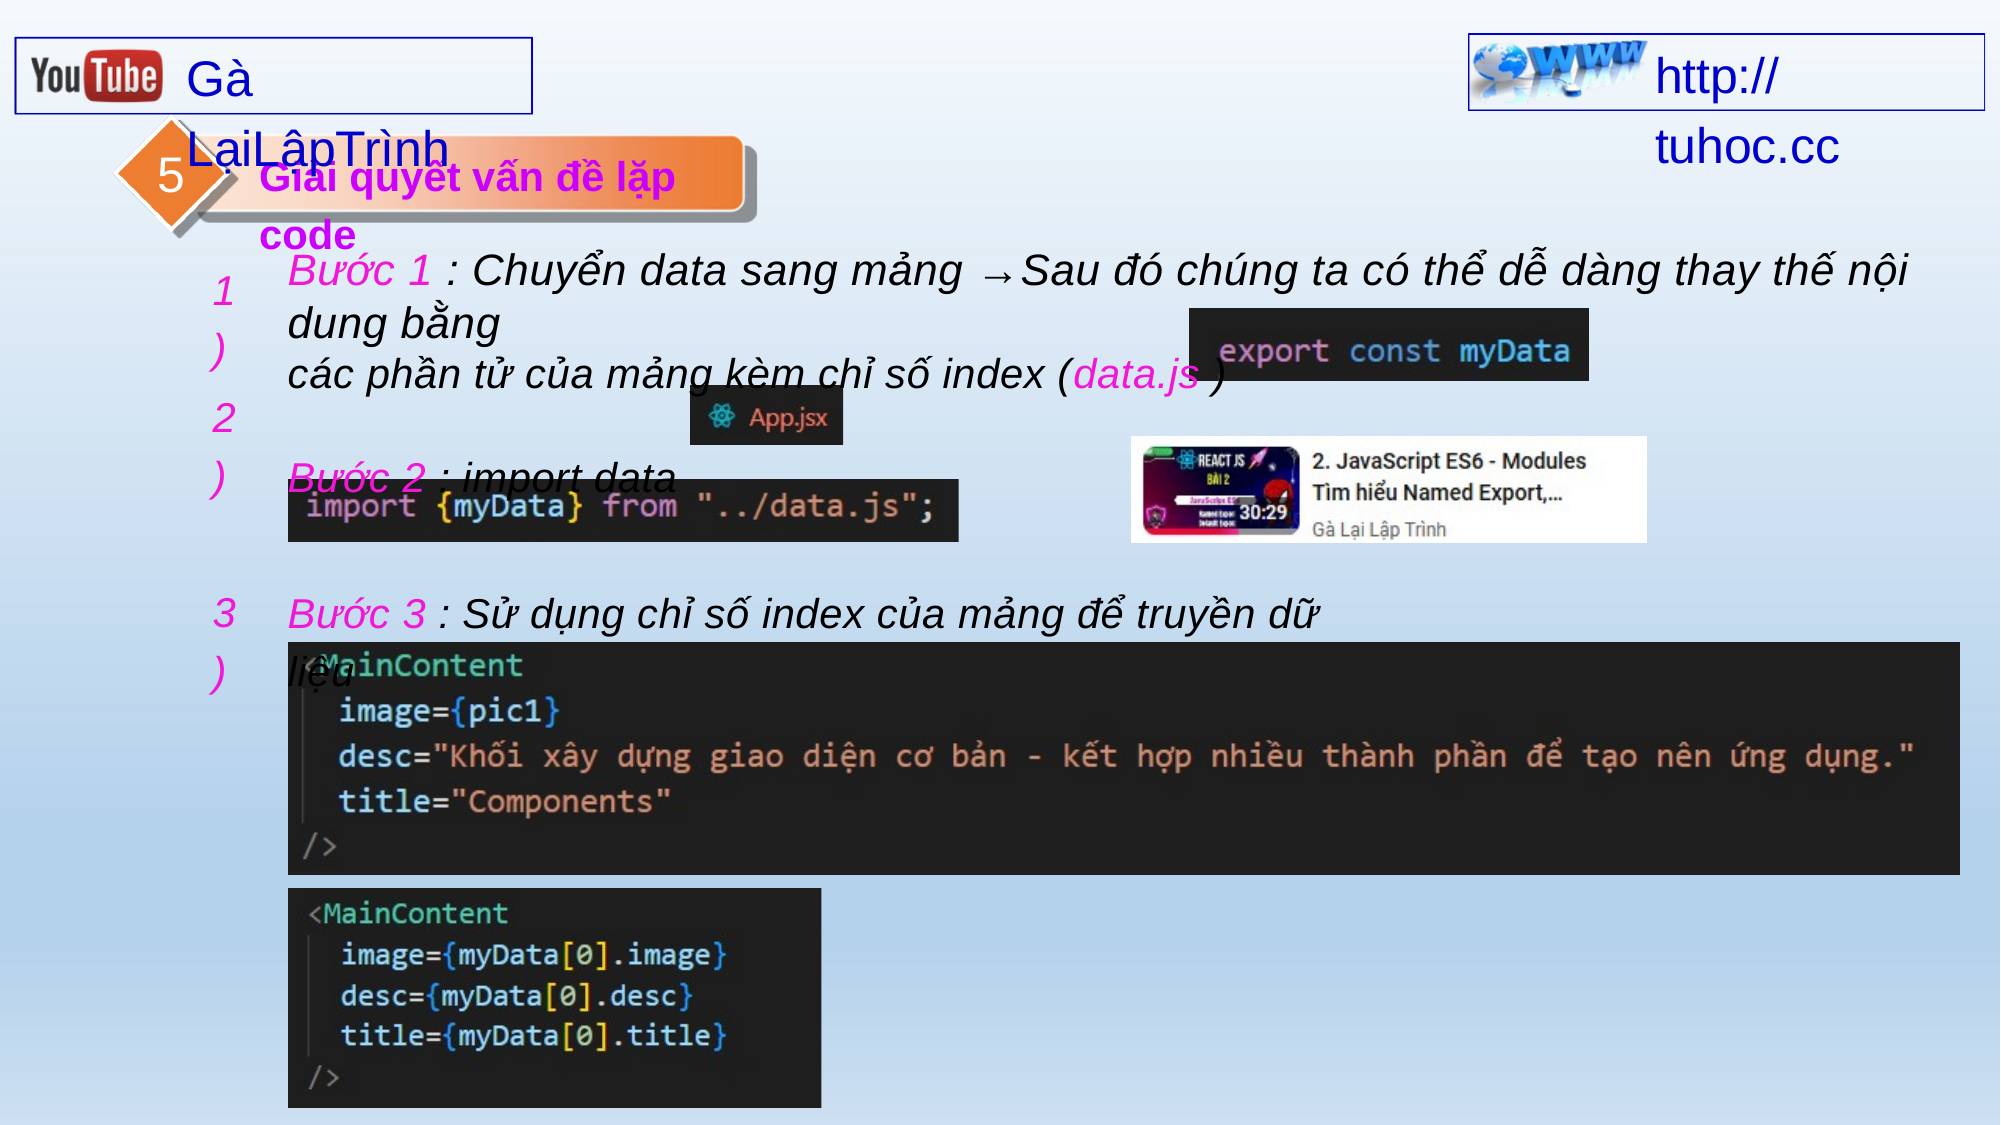

http:// tuhoc.cc

Gà LạiLậpTrình

5
Giải quyết vấn đề lặp code

Bước 1 : Chuyển data sang mảng →Sau đó chúng ta có thể dễ dàng thay thế nội dung bằng
các phần tử của mảng kèm chỉ số index (data.js )
Bước 2 : import data
1)

2)

3)
Bước 3 : Sử dụng chỉ số index của mảng để truyền dữ liệu